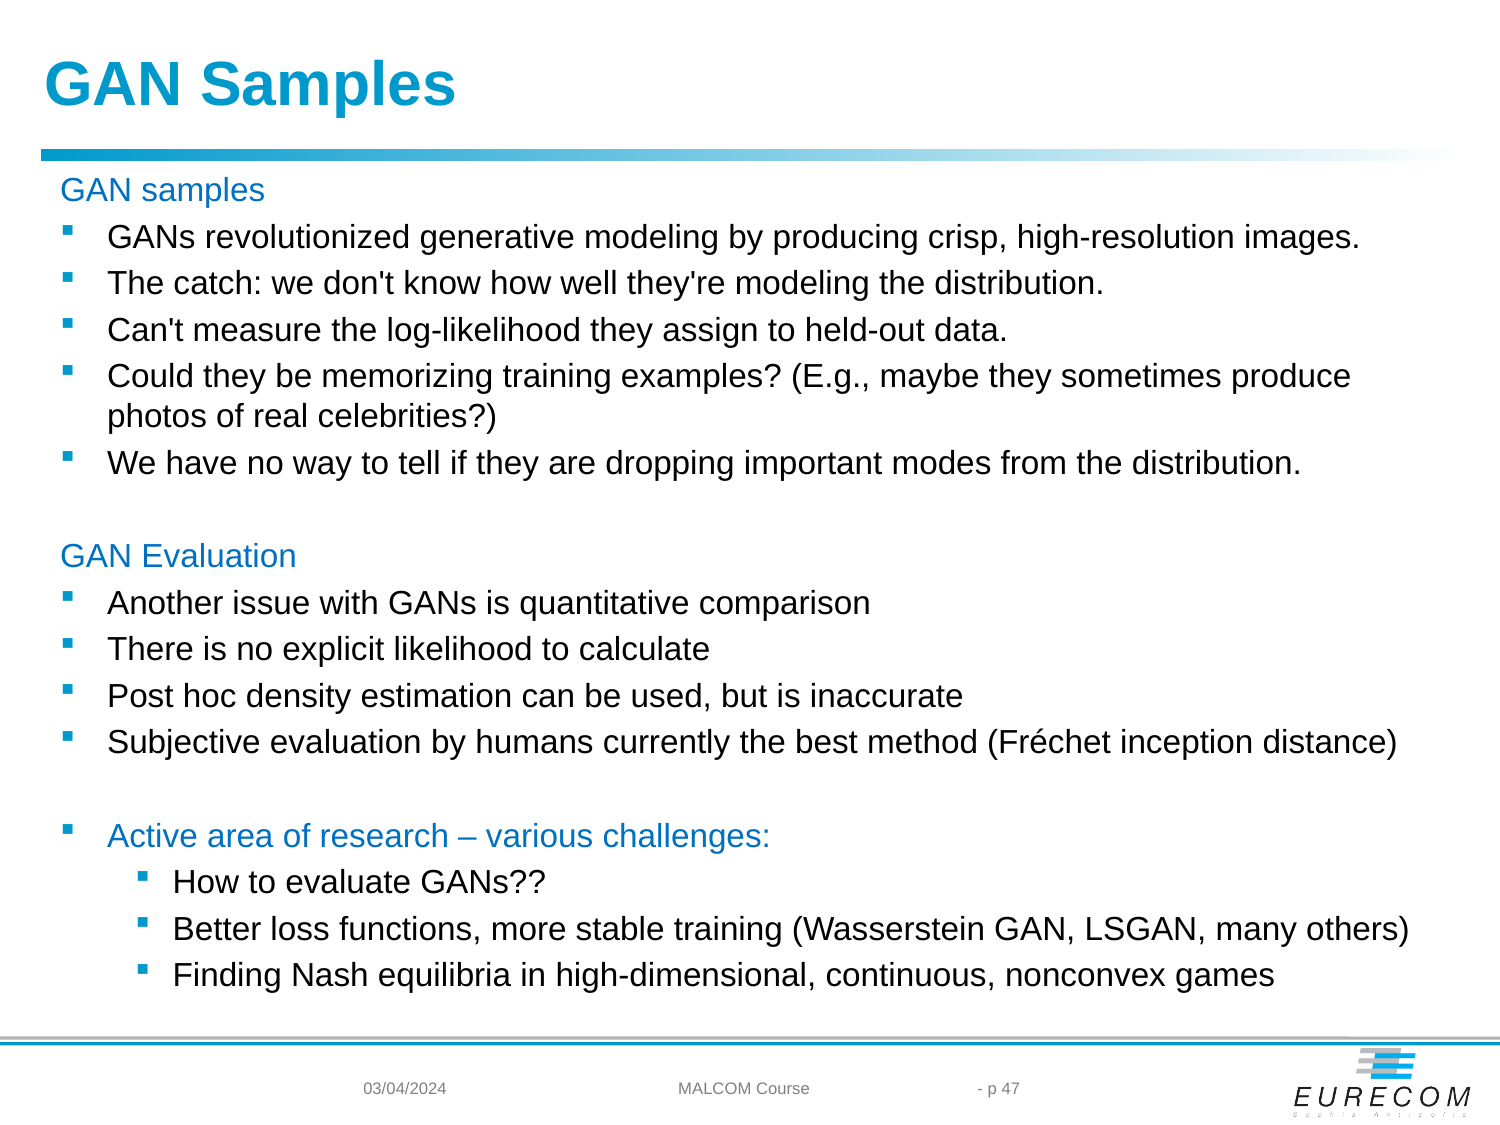

GAN Samples
GAN samples
GANs revolutionized generative modeling by producing crisp, high-resolution images.
The catch: we don't know how well they're modeling the distribution.
Can't measure the log-likelihood they assign to held-out data.
Could they be memorizing training examples? (E.g., maybe they sometimes produce photos of real celebrities?)
We have no way to tell if they are dropping important modes from the distribution.

GAN Evaluation
Another issue with GANs is quantitative comparison
There is no explicit likelihood to calculate
Post hoc density estimation can be used, but is inaccurate
Subjective evaluation by humans currently the best method (Fréchet inception distance)

Active area of research – various challenges:
How to evaluate GANs??
Better loss functions, more stable training (Wasserstein GAN, LSGAN, many others)
Finding Nash equilibria in high-dimensional, continuous, nonconvex games
03/04/2024
MALCOM Course
- p 47